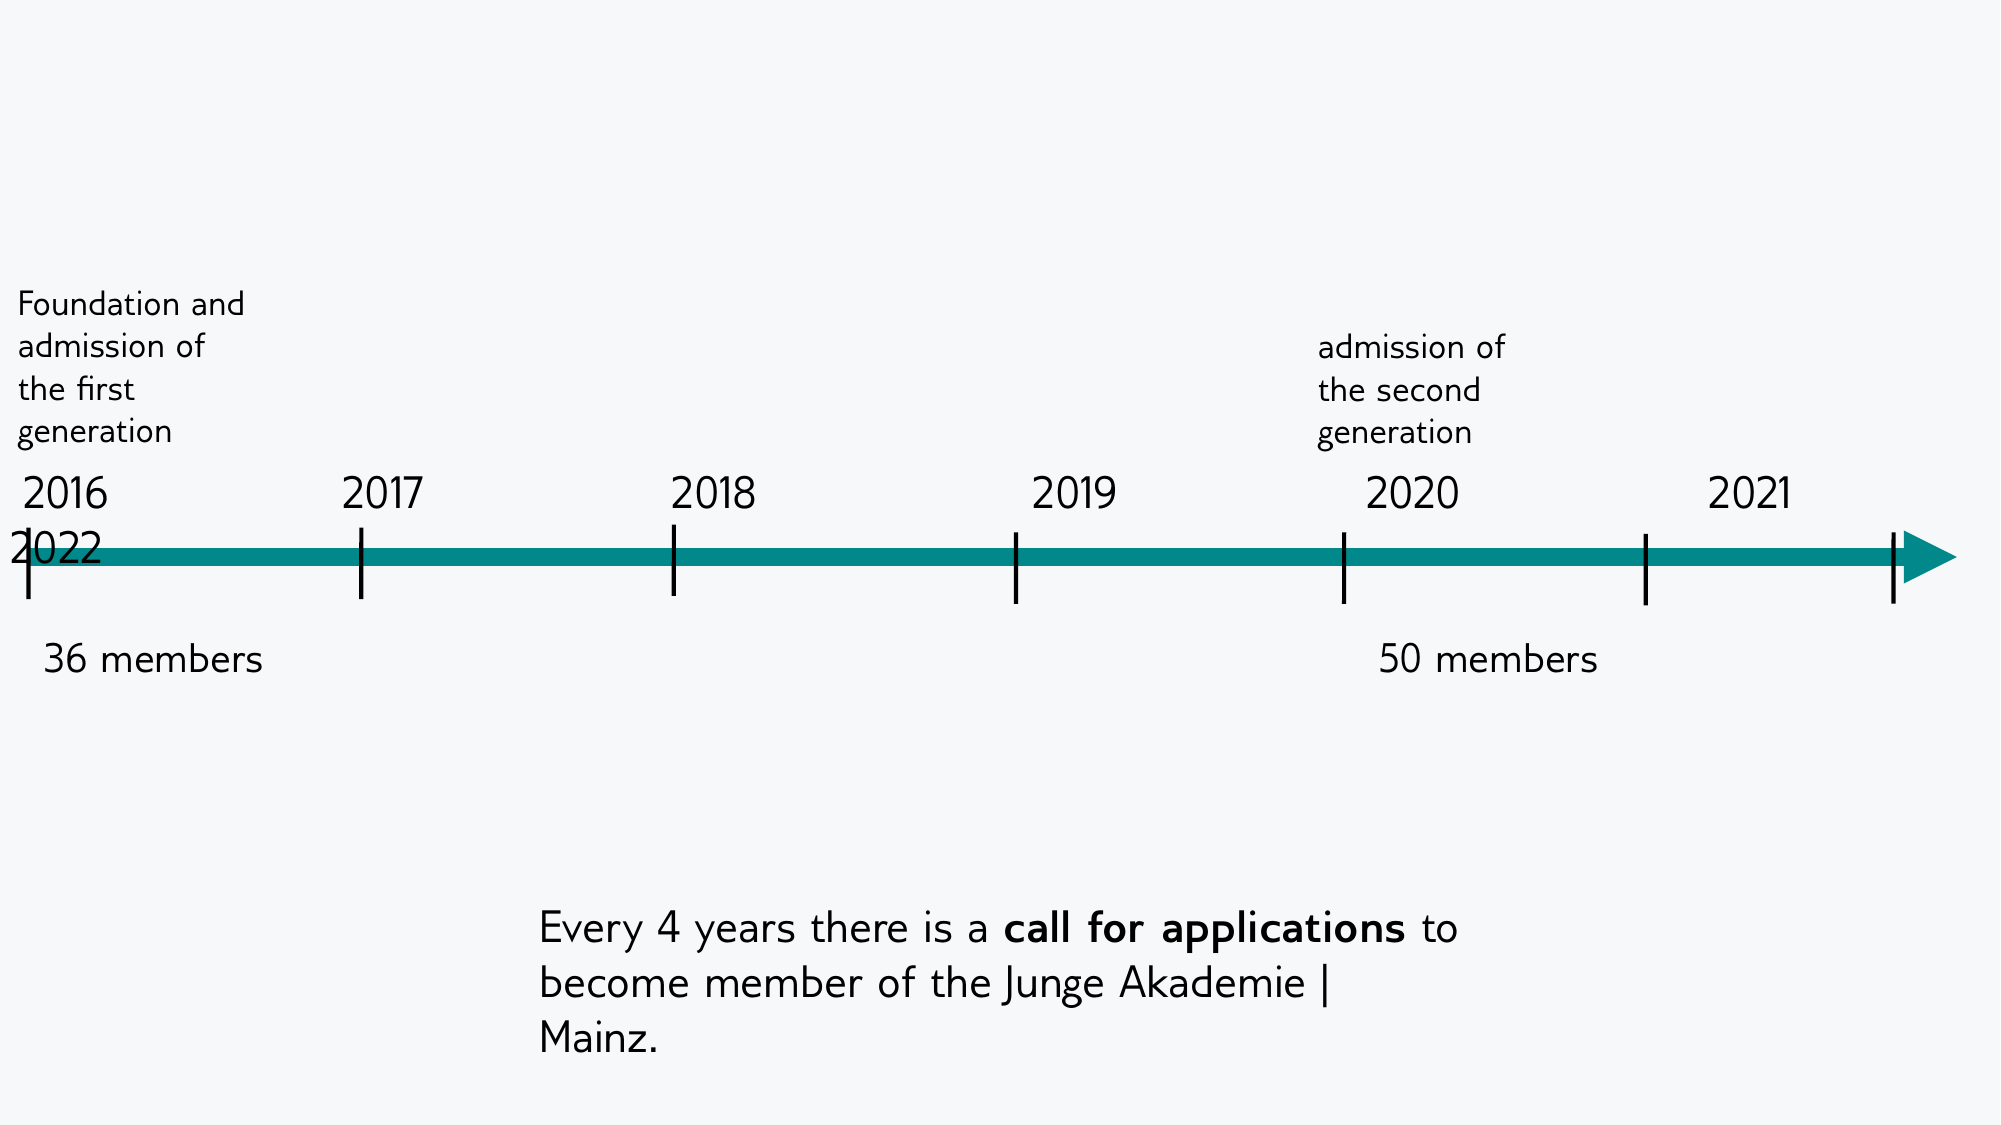

Foundation and admission of the first generation
admission of the second generation
 2016                 2017                  2018                    2019                  2020                  2021           2022

36 members
50 members
Every 4 years there is a call for applications to become member of the Junge Akademie | Mainz.